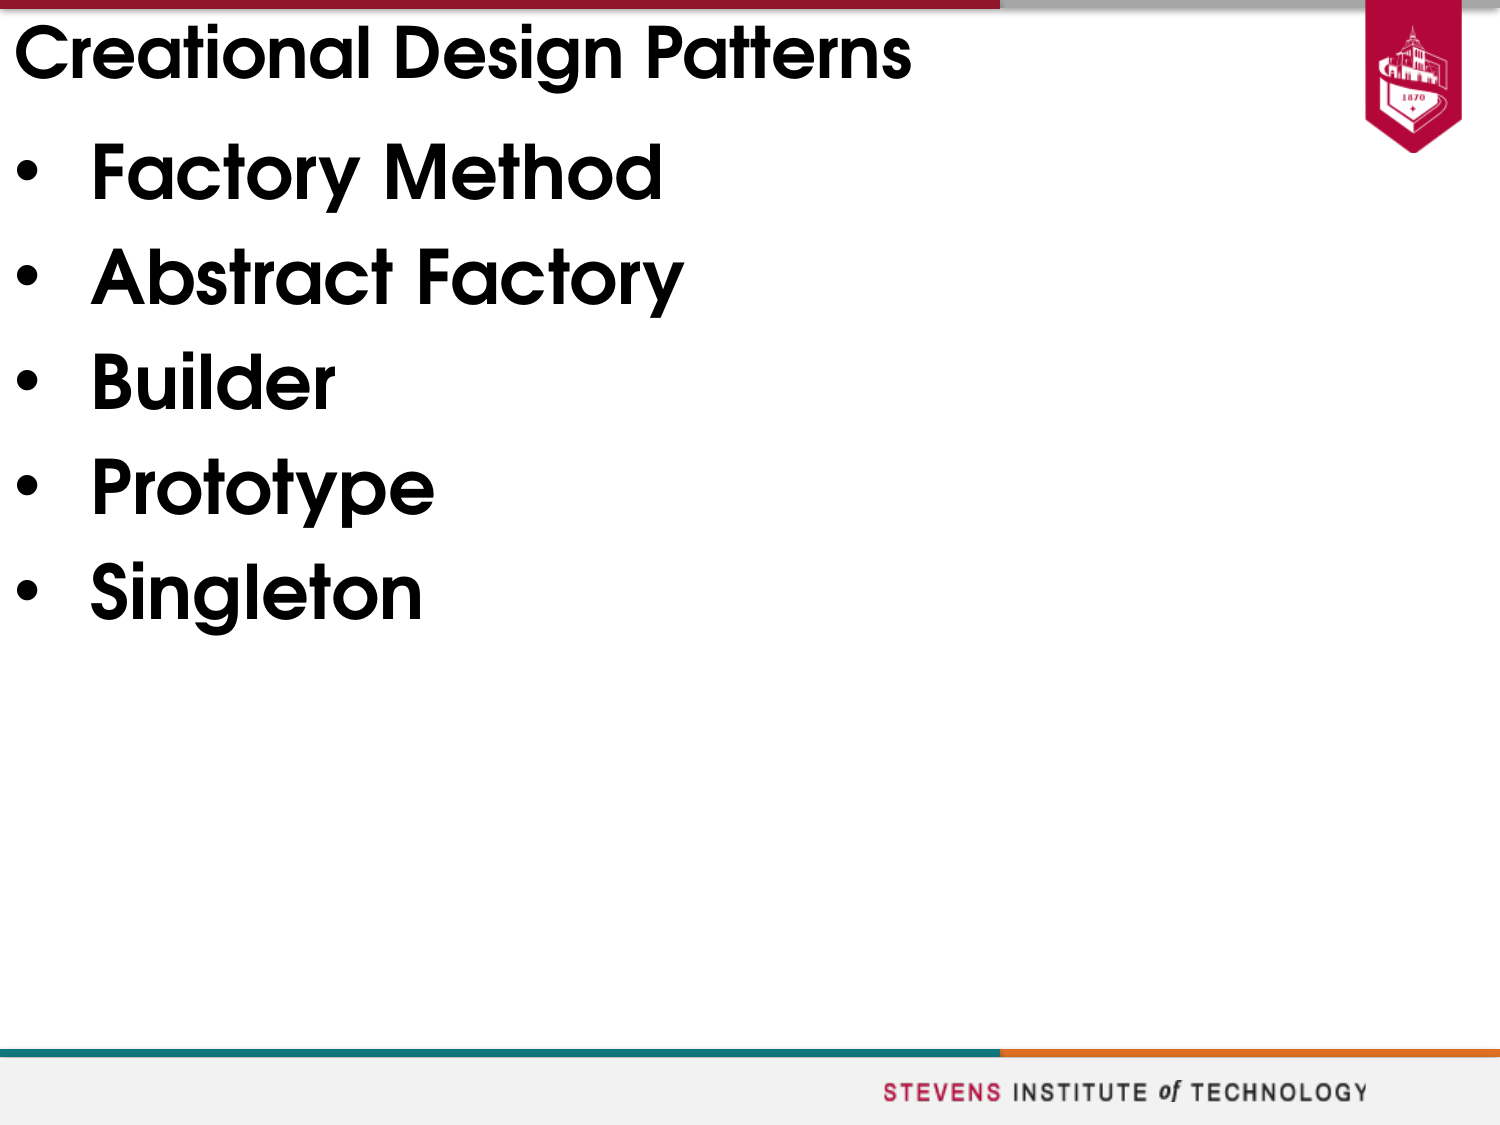

# Creational Design Patterns
Factory Method
Abstract Factory
Builder
Prototype
Singleton